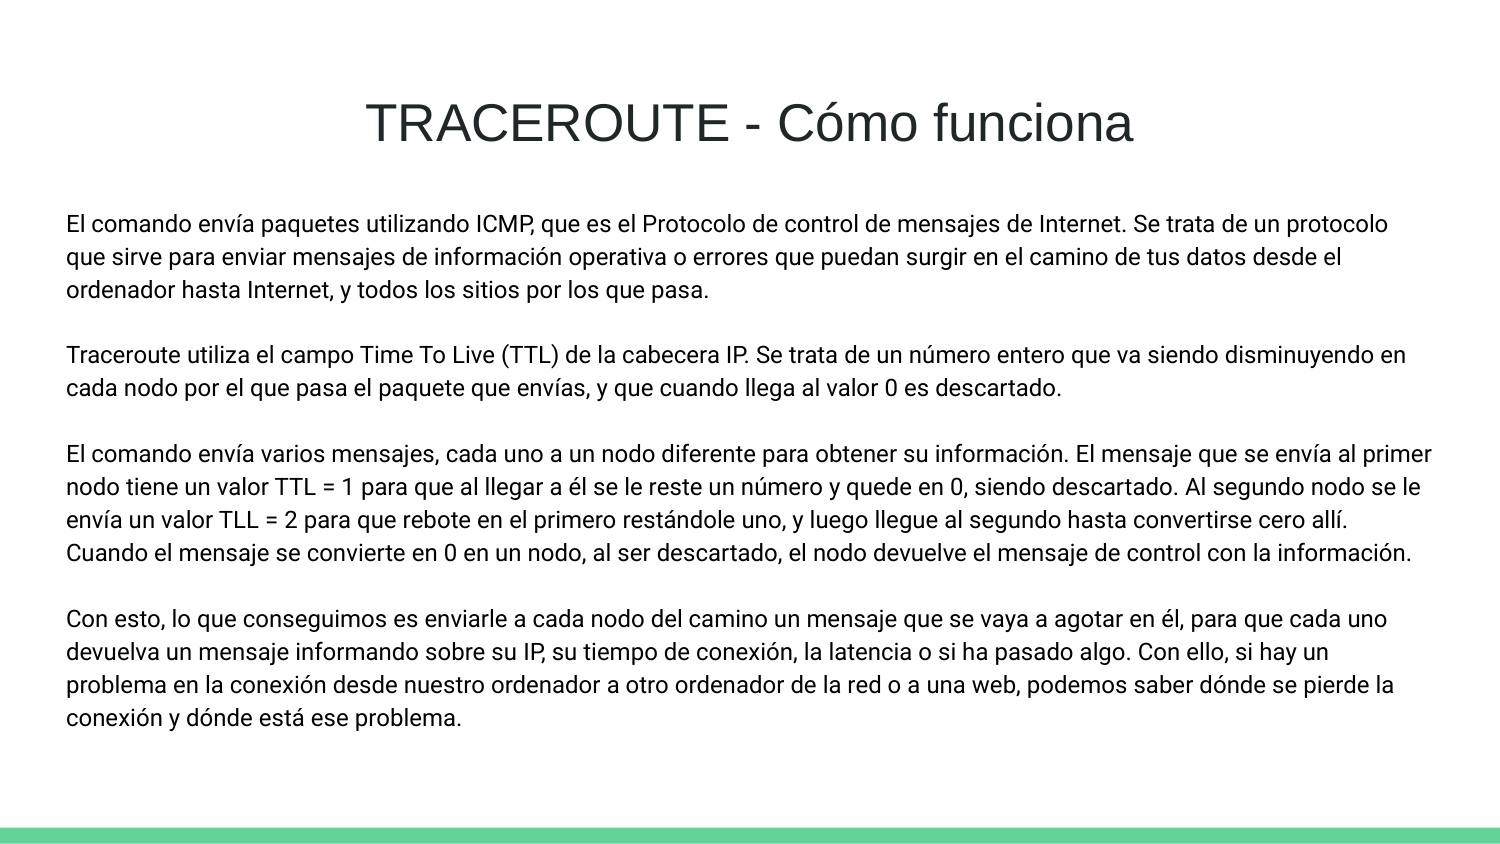

# TRACEROUTE - Cómo funciona
El comando envía paquetes utilizando ICMP, que es el Protocolo de control de mensajes de Internet. Se trata de un protocolo que sirve para enviar mensajes de información operativa o errores que puedan surgir en el camino de tus datos desde el ordenador hasta Internet, y todos los sitios por los que pasa.

Traceroute utiliza el campo Time To Live (TTL) de la cabecera IP. Se trata de un número entero que va siendo disminuyendo en cada nodo por el que pasa el paquete que envías, y que cuando llega al valor 0 es descartado.

El comando envía varios mensajes, cada uno a un nodo diferente para obtener su información. El mensaje que se envía al primer nodo tiene un valor TTL = 1 para que al llegar a él se le reste un número y quede en 0, siendo descartado. Al segundo nodo se le envía un valor TLL = 2 para que rebote en el primero restándole uno, y luego llegue al segundo hasta convertirse cero allí. Cuando el mensaje se convierte en 0 en un nodo, al ser descartado, el nodo devuelve el mensaje de control con la información.

Con esto, lo que conseguimos es enviarle a cada nodo del camino un mensaje que se vaya a agotar en él, para que cada uno devuelva un mensaje informando sobre su IP, su tiempo de conexión, la latencia o si ha pasado algo. Con ello, si hay un problema en la conexión desde nuestro ordenador a otro ordenador de la red o a una web, podemos saber dónde se pierde la conexión y dónde está ese problema.